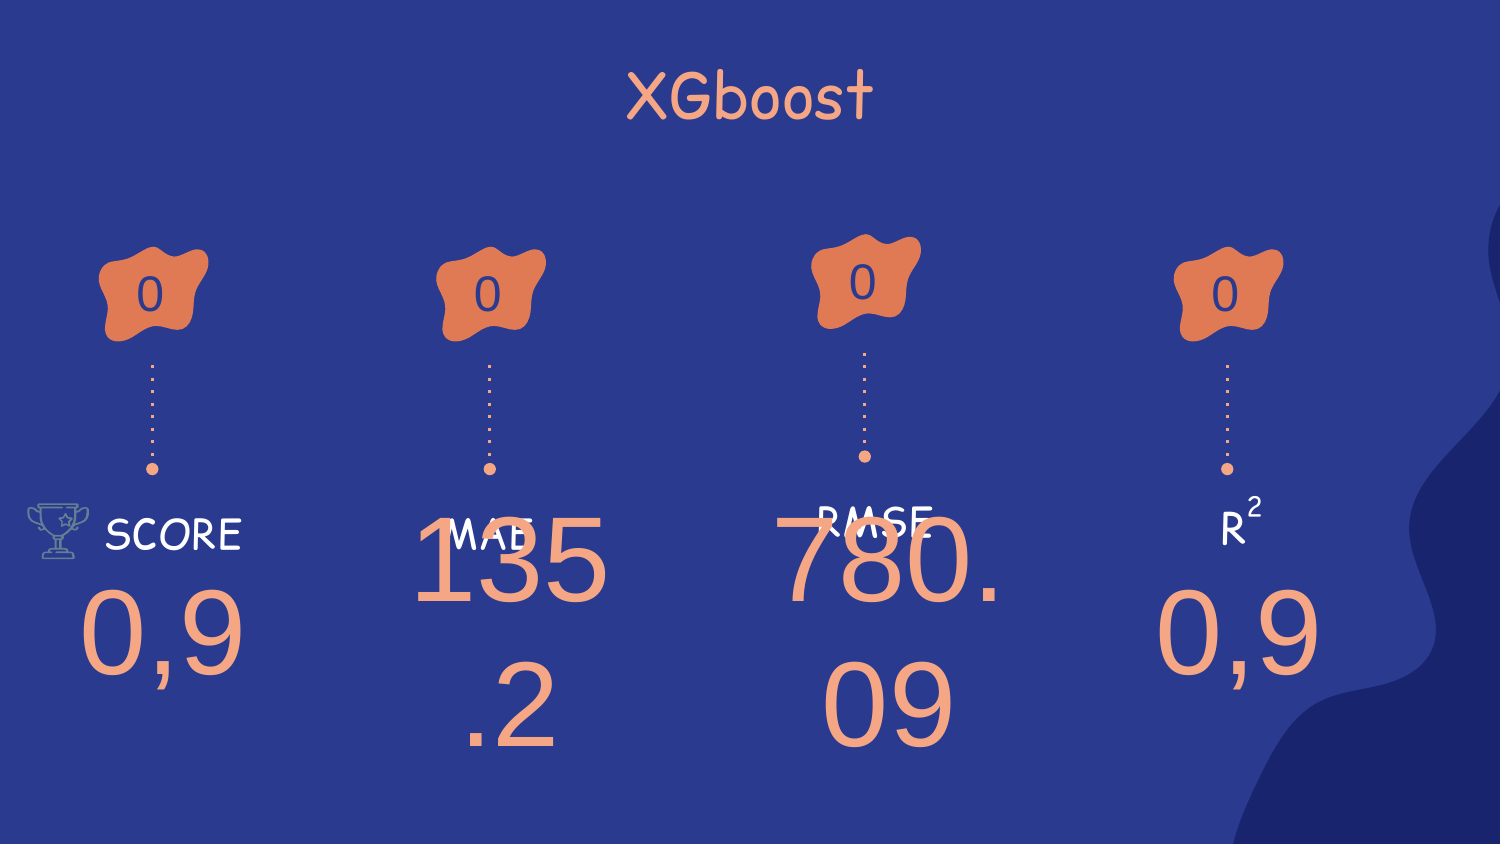

# XGboost

03

01
02
04
2
RMSE
R
SCORE
MAE

0,9
135.2
780.09
0,9